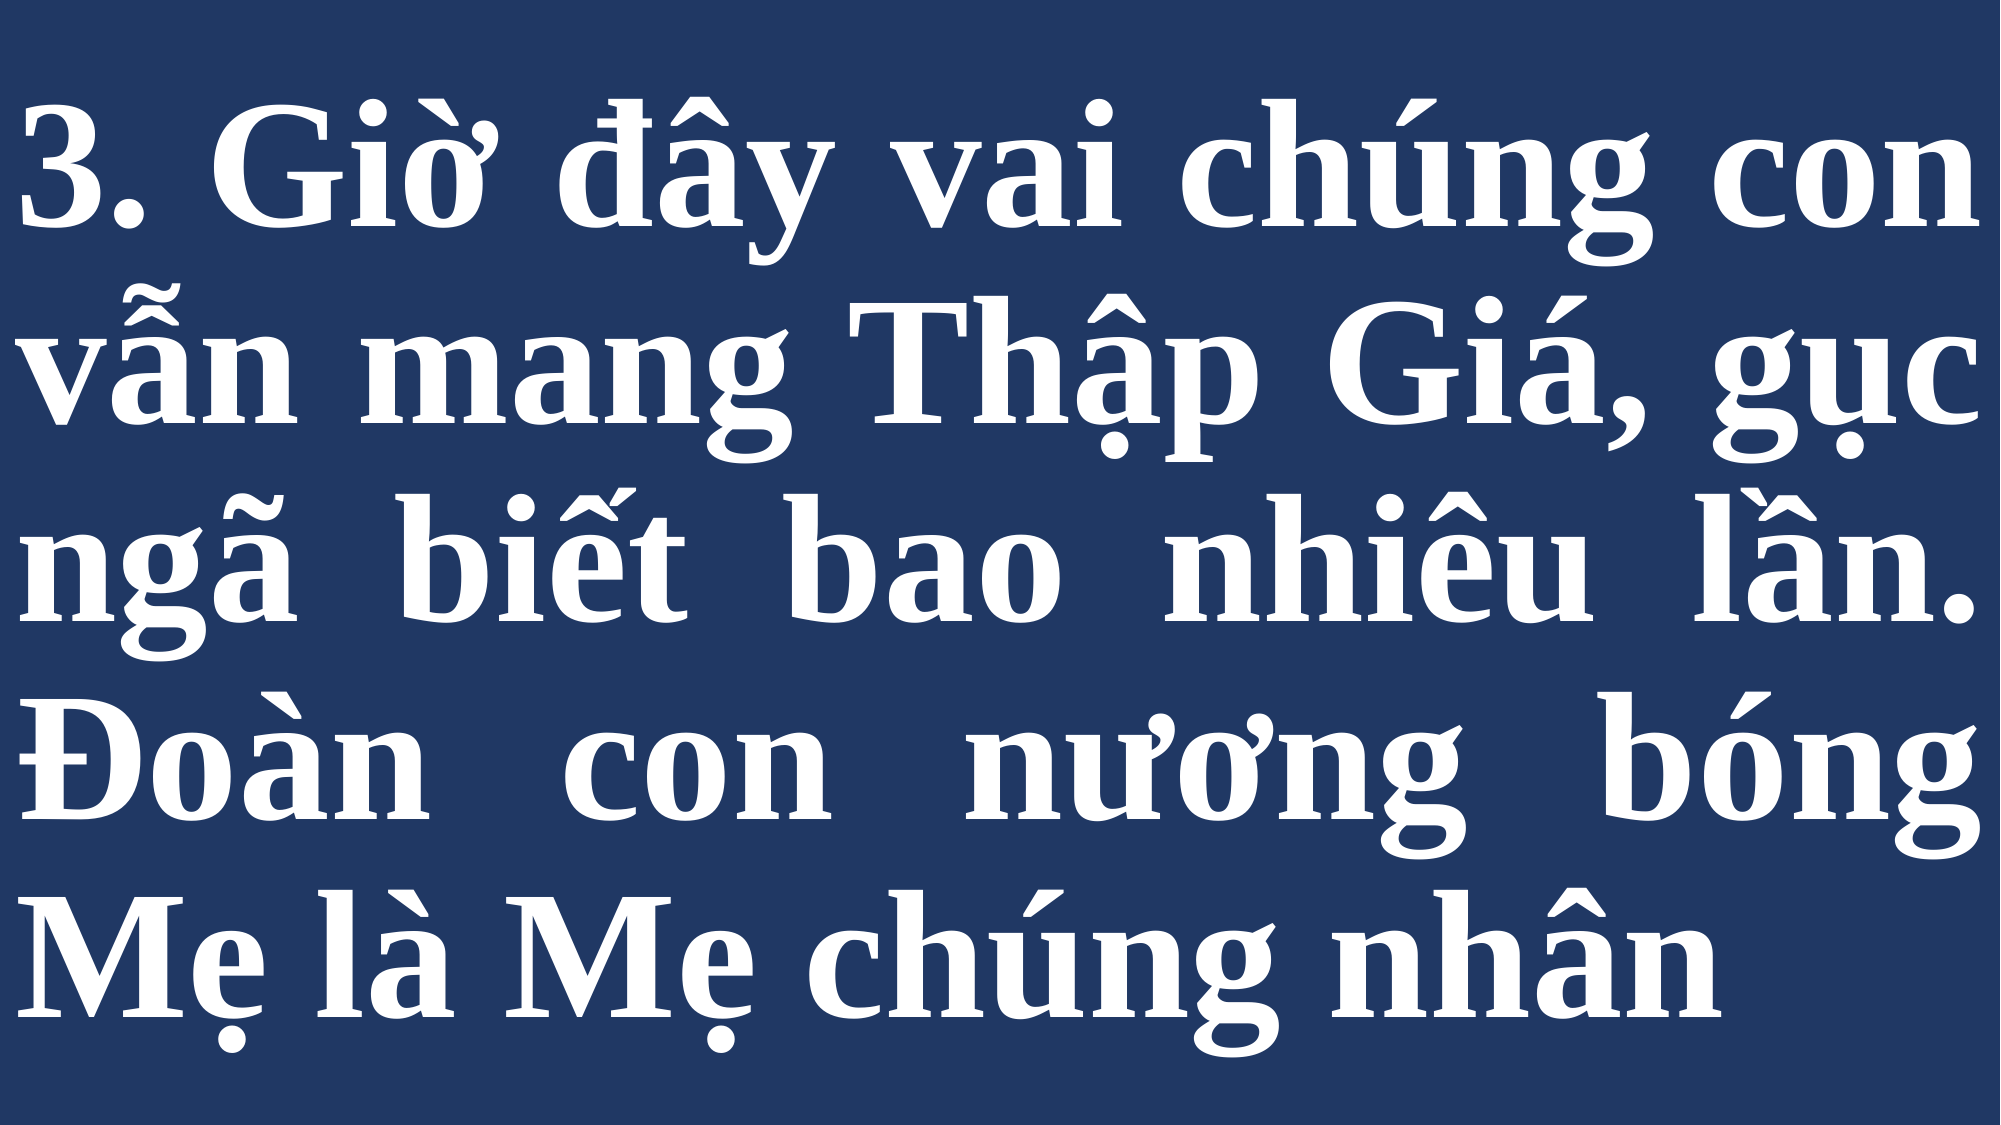

# 3. Giờ đây vai chúng con vẫn mang Thập Giá, gục ngã biết bao nhiêu lần. Đoàn con nương bóng Mẹ là Mẹ chúng nhân